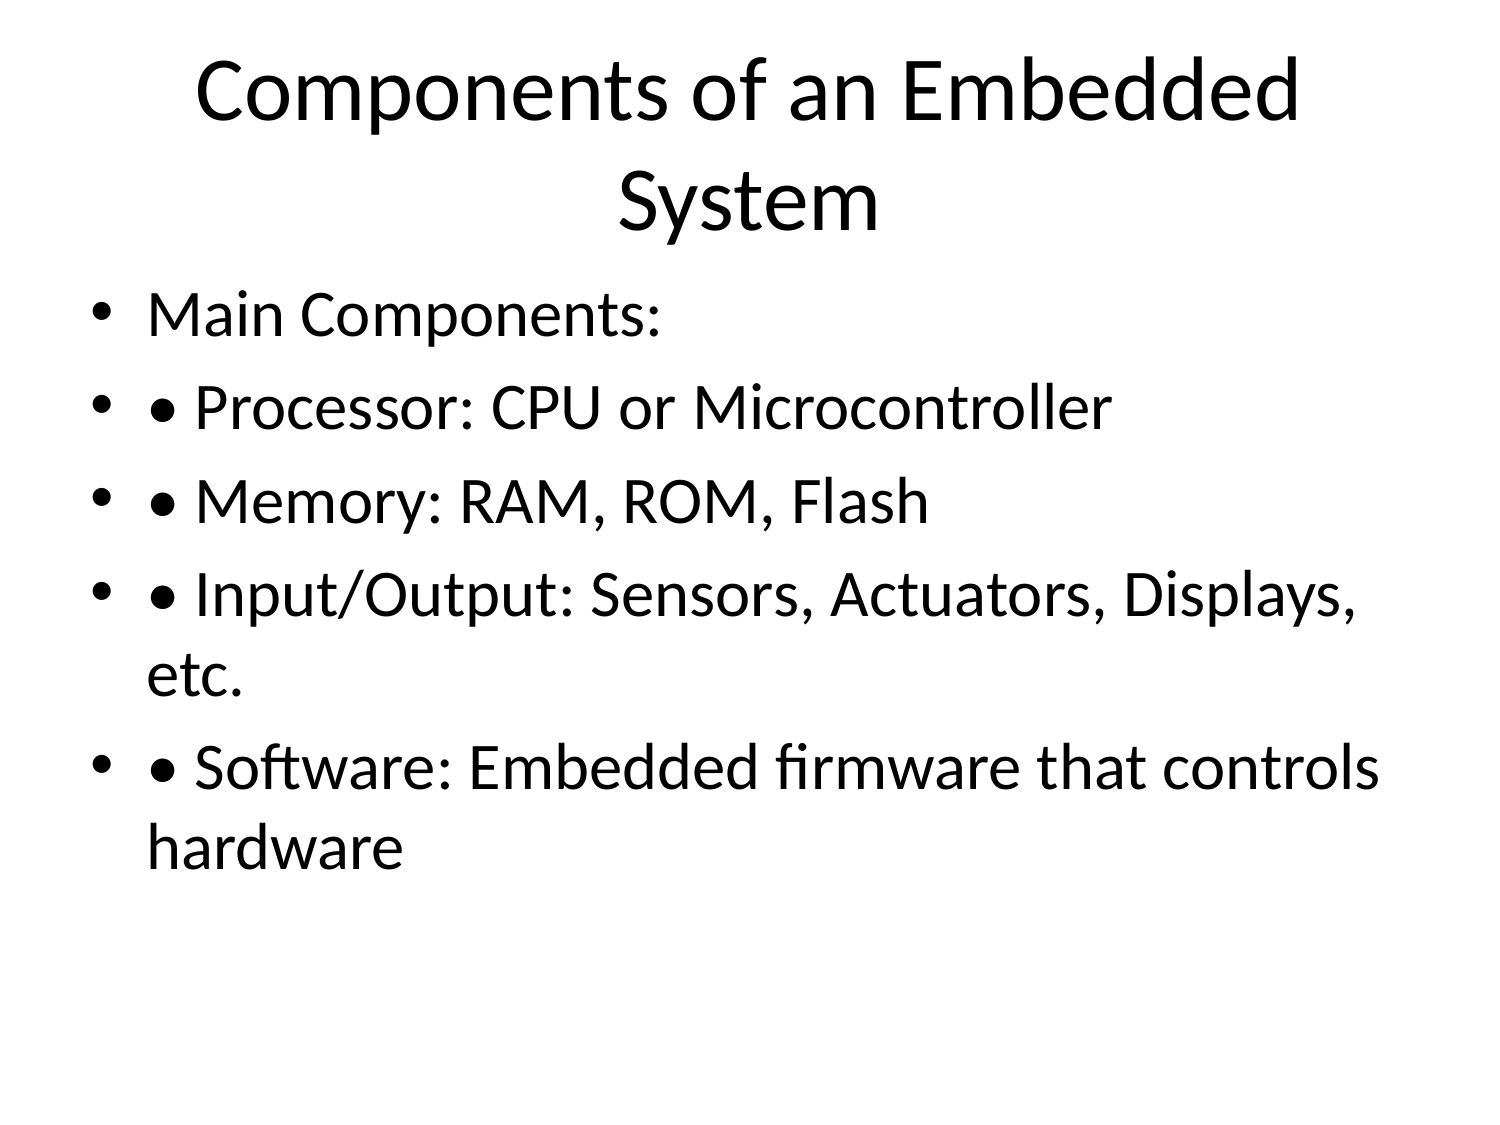

# Components of an Embedded System
Main Components:
• Processor: CPU or Microcontroller
• Memory: RAM, ROM, Flash
• Input/Output: Sensors, Actuators, Displays, etc.
• Software: Embedded firmware that controls hardware